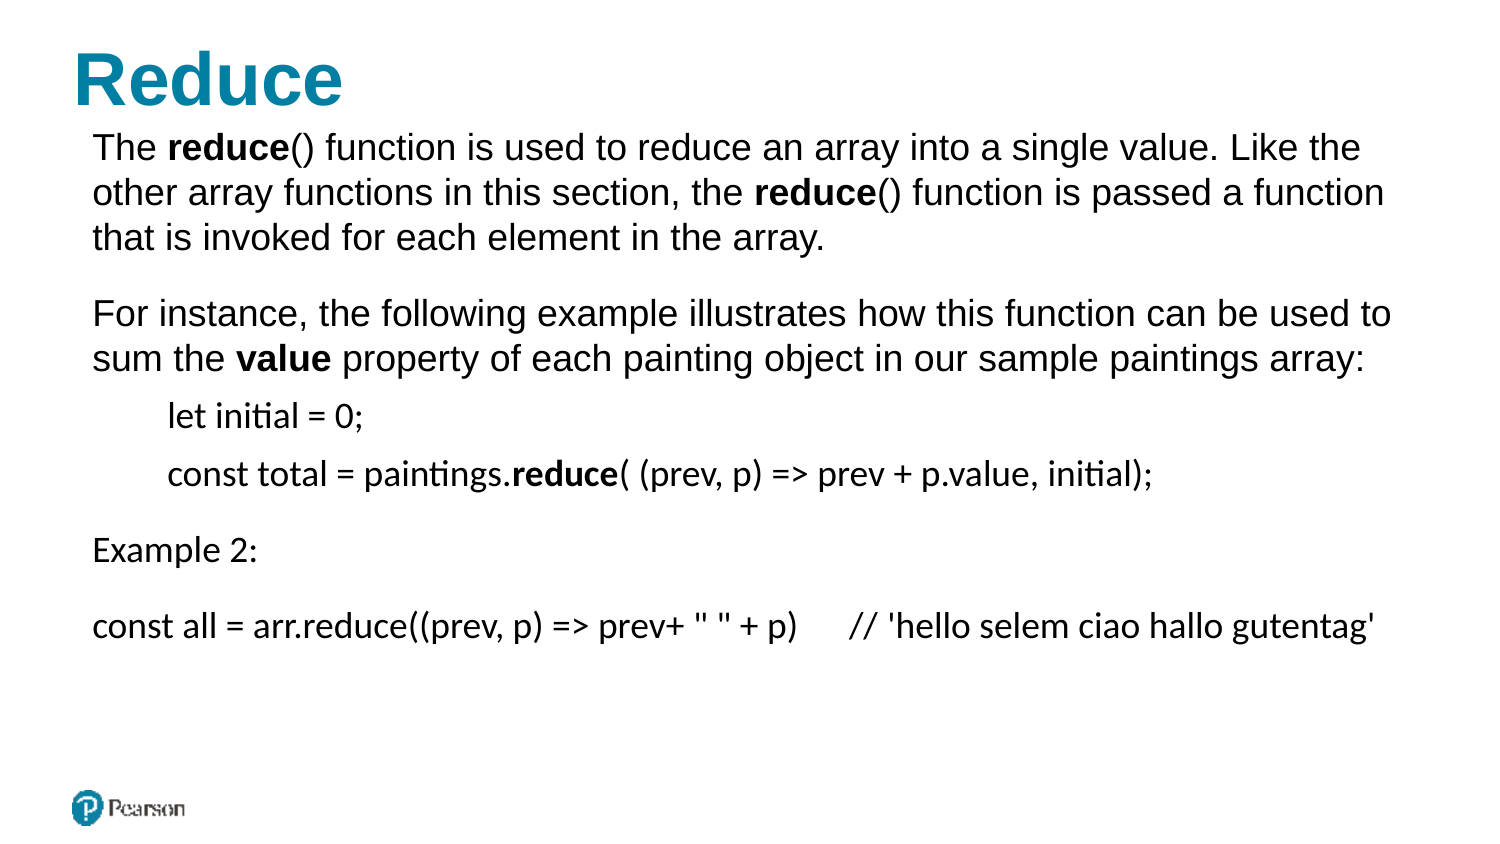

# Reduce
The reduce() function is used to reduce an array into a single value. Like the other array functions in this section, the reduce() function is passed a function that is invoked for each element in the array.
For instance, the following example illustrates how this function can be used to sum the value property of each painting object in our sample paintings array:
let initial = 0;
const total = paintings.reduce( (prev, p) => prev + p.value, initial);
Example 2:
const all = arr.reduce((prev, p) => prev+ " " + p)      // 'hello selem ciao hallo gutentag'